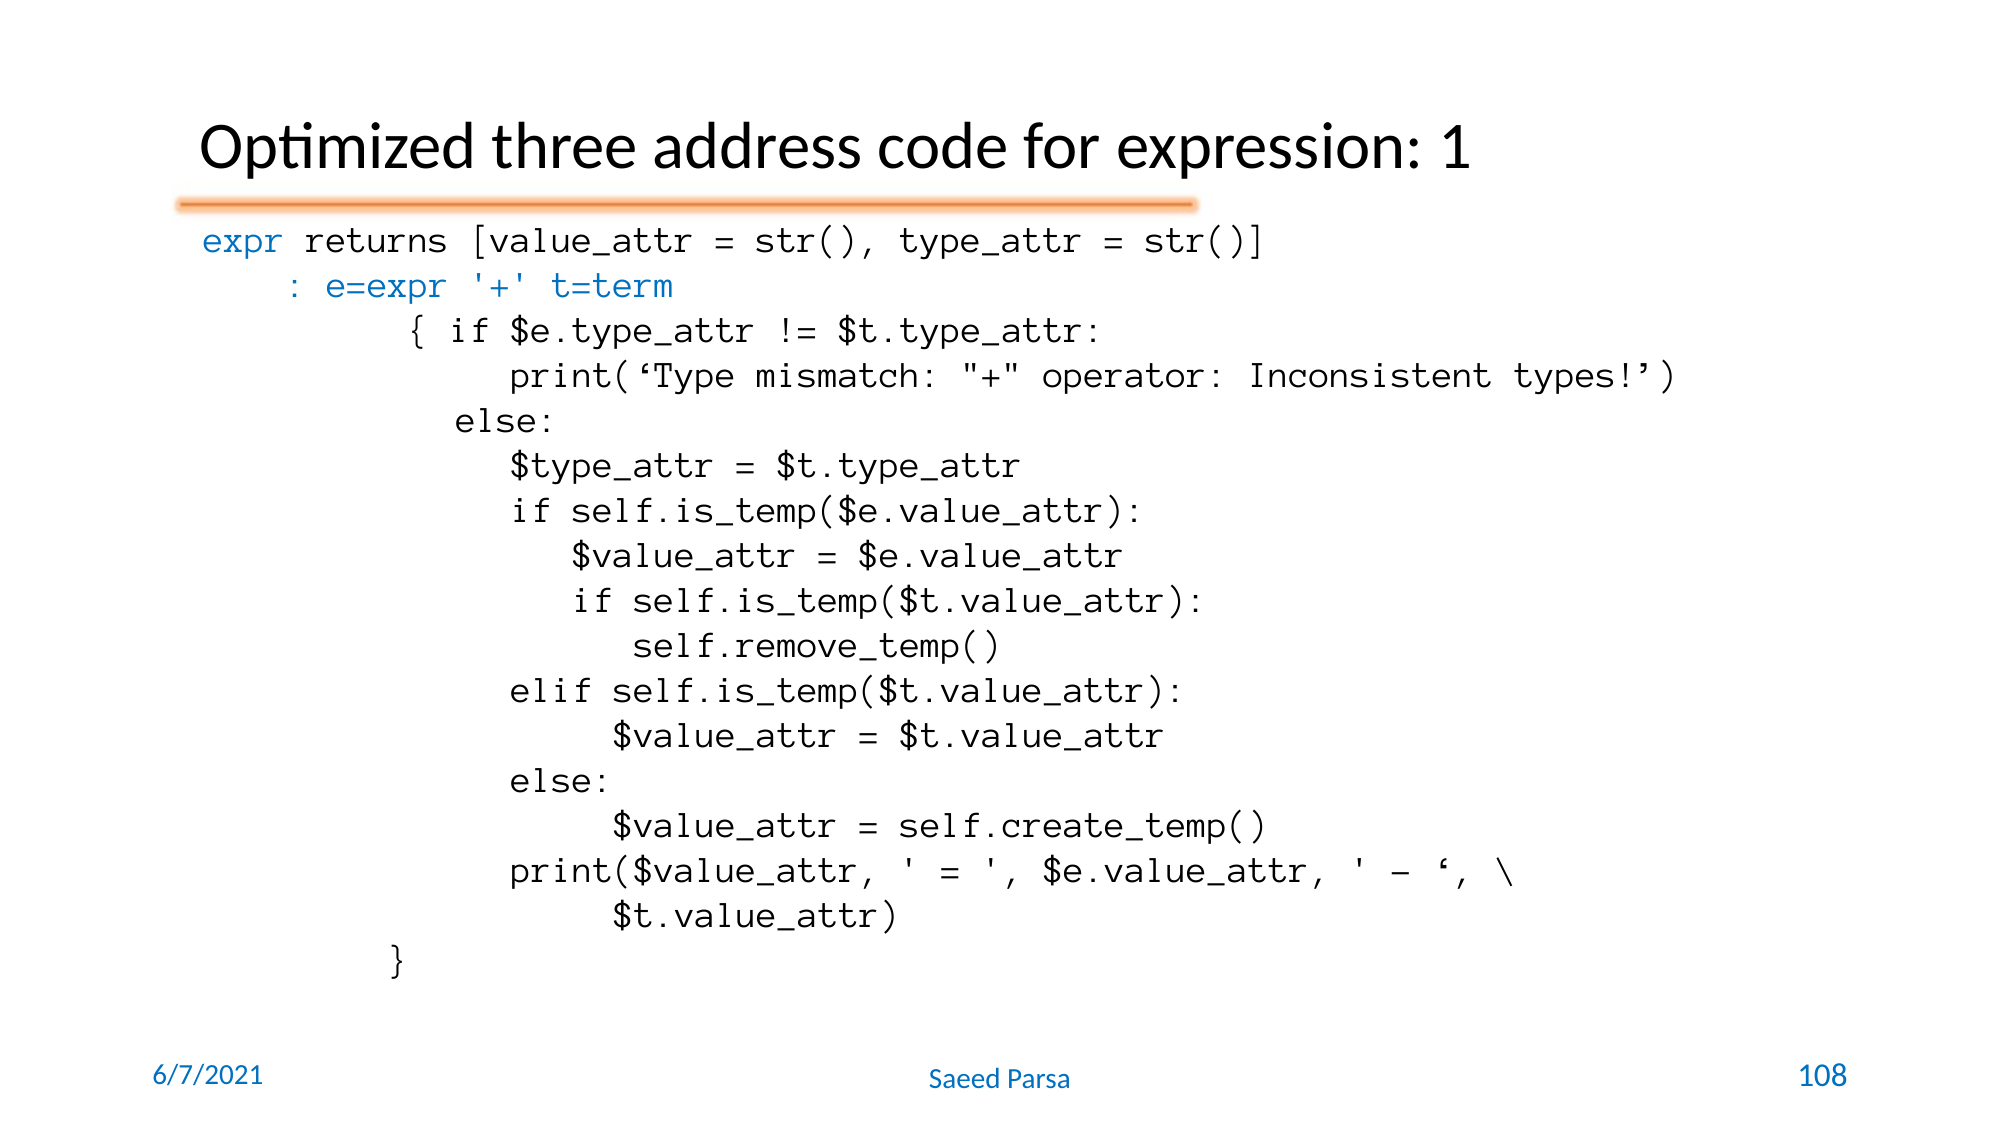

Optimized three address code for expression: 1
expr returns [value_attr = str(), type_attr = str()]
    : e=expr '+' t=term
          { if $e.type_attr != $t.type_attr:
               print(‘Type mismatch: "+" operator: Inconsistent types!’)
	     else:
               $type_attr = $t.type_attr
               if self.is_temp($e.value_attr):
                  $value_attr = $e.value_attr
                  if self.is_temp($t.value_attr):
                     self.remove_temp()
               elif self.is_temp($t.value_attr):
                    $value_attr = $t.value_attr
               else:
                    $value_attr = self.create_temp()
               print($value_attr, ' = ', $e.value_attr, ' - ‘, \
                    $t.value_attr)
         }
6/7/2021
Saeed Parsa
108